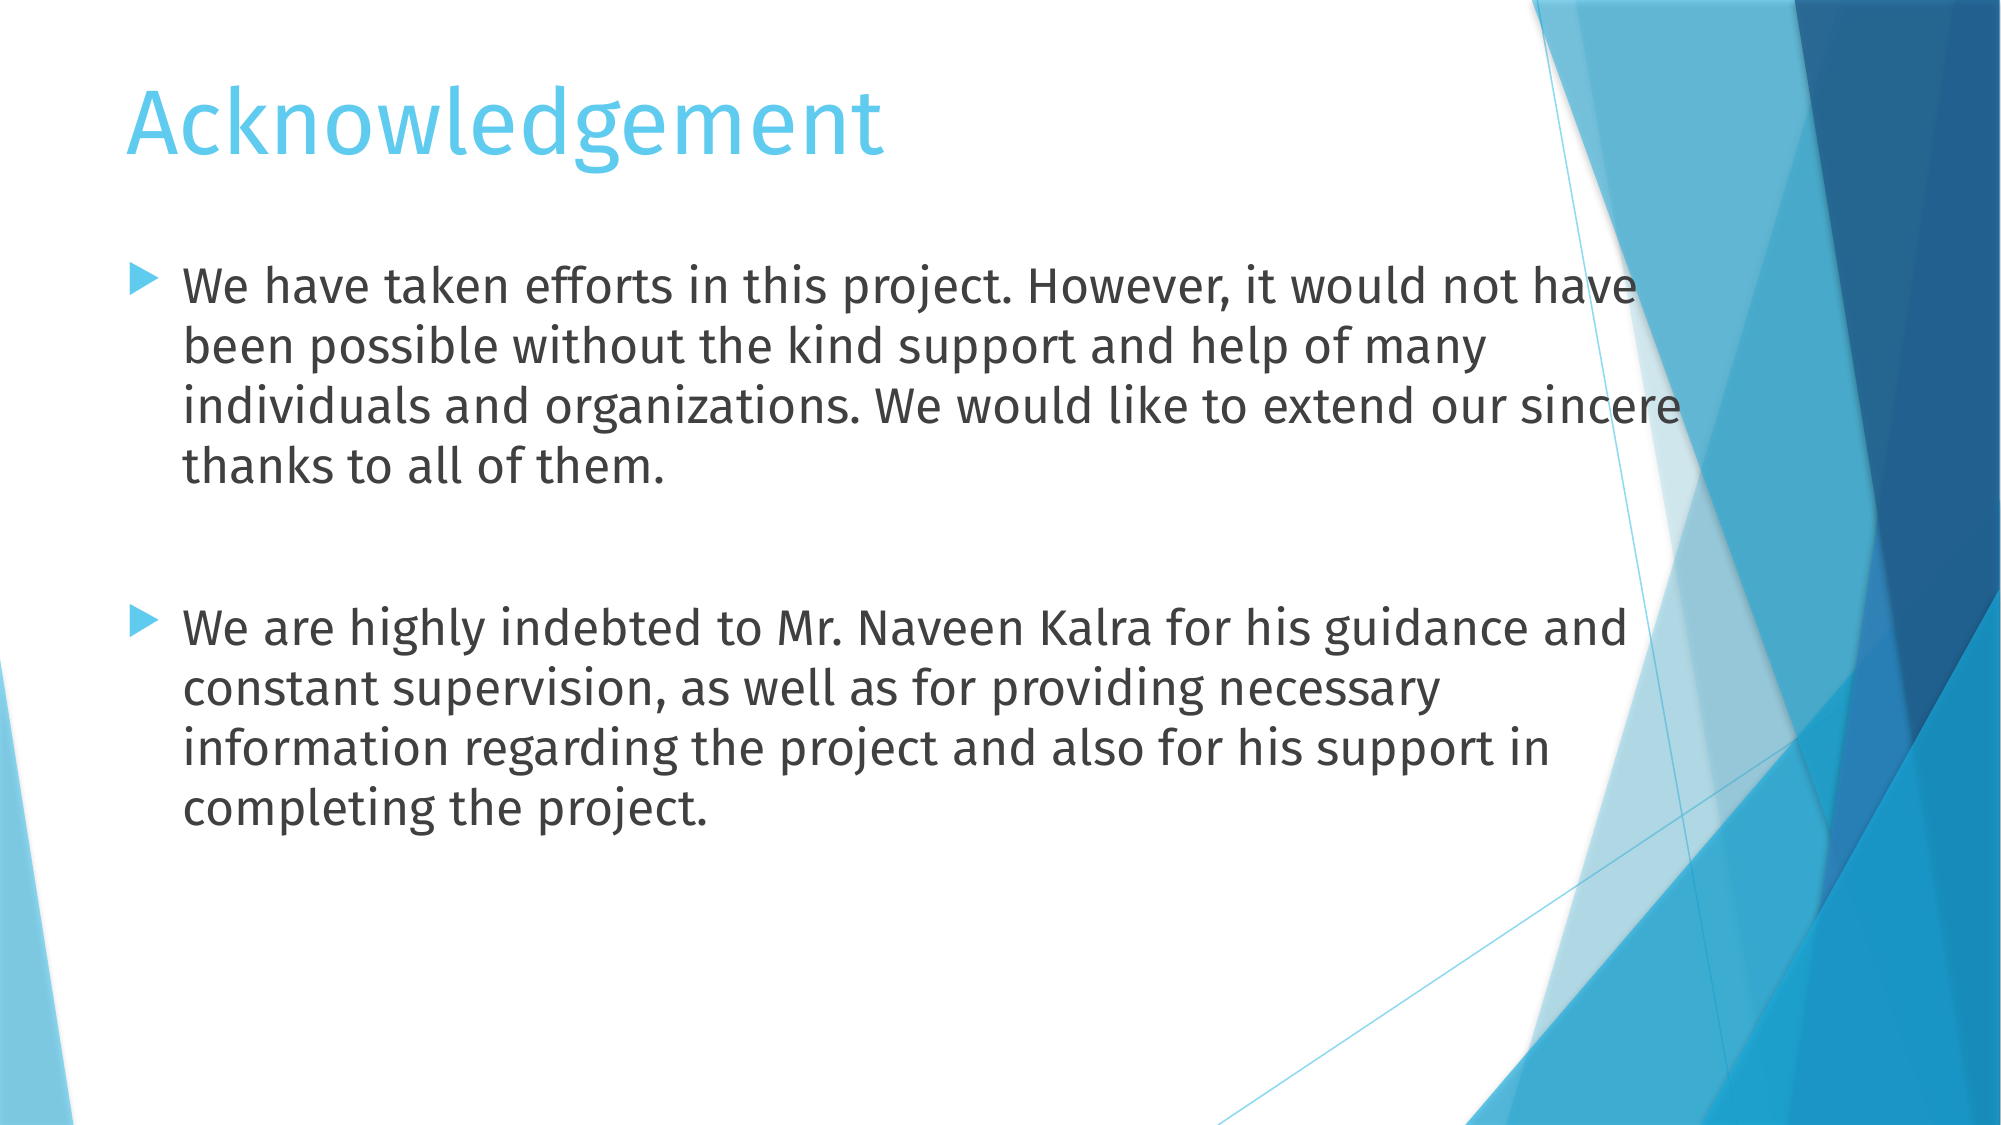

# Acknowledgement
We have taken efforts in this project. However, it would not have been possible without the kind support and help of many individuals and organizations. We would like to extend our sincere thanks to all of them.

We are highly indebted to Mr. Naveen Kalra for his guidance and constant supervision, as well as for providing necessary information regarding the project and also for his support in completing the project.